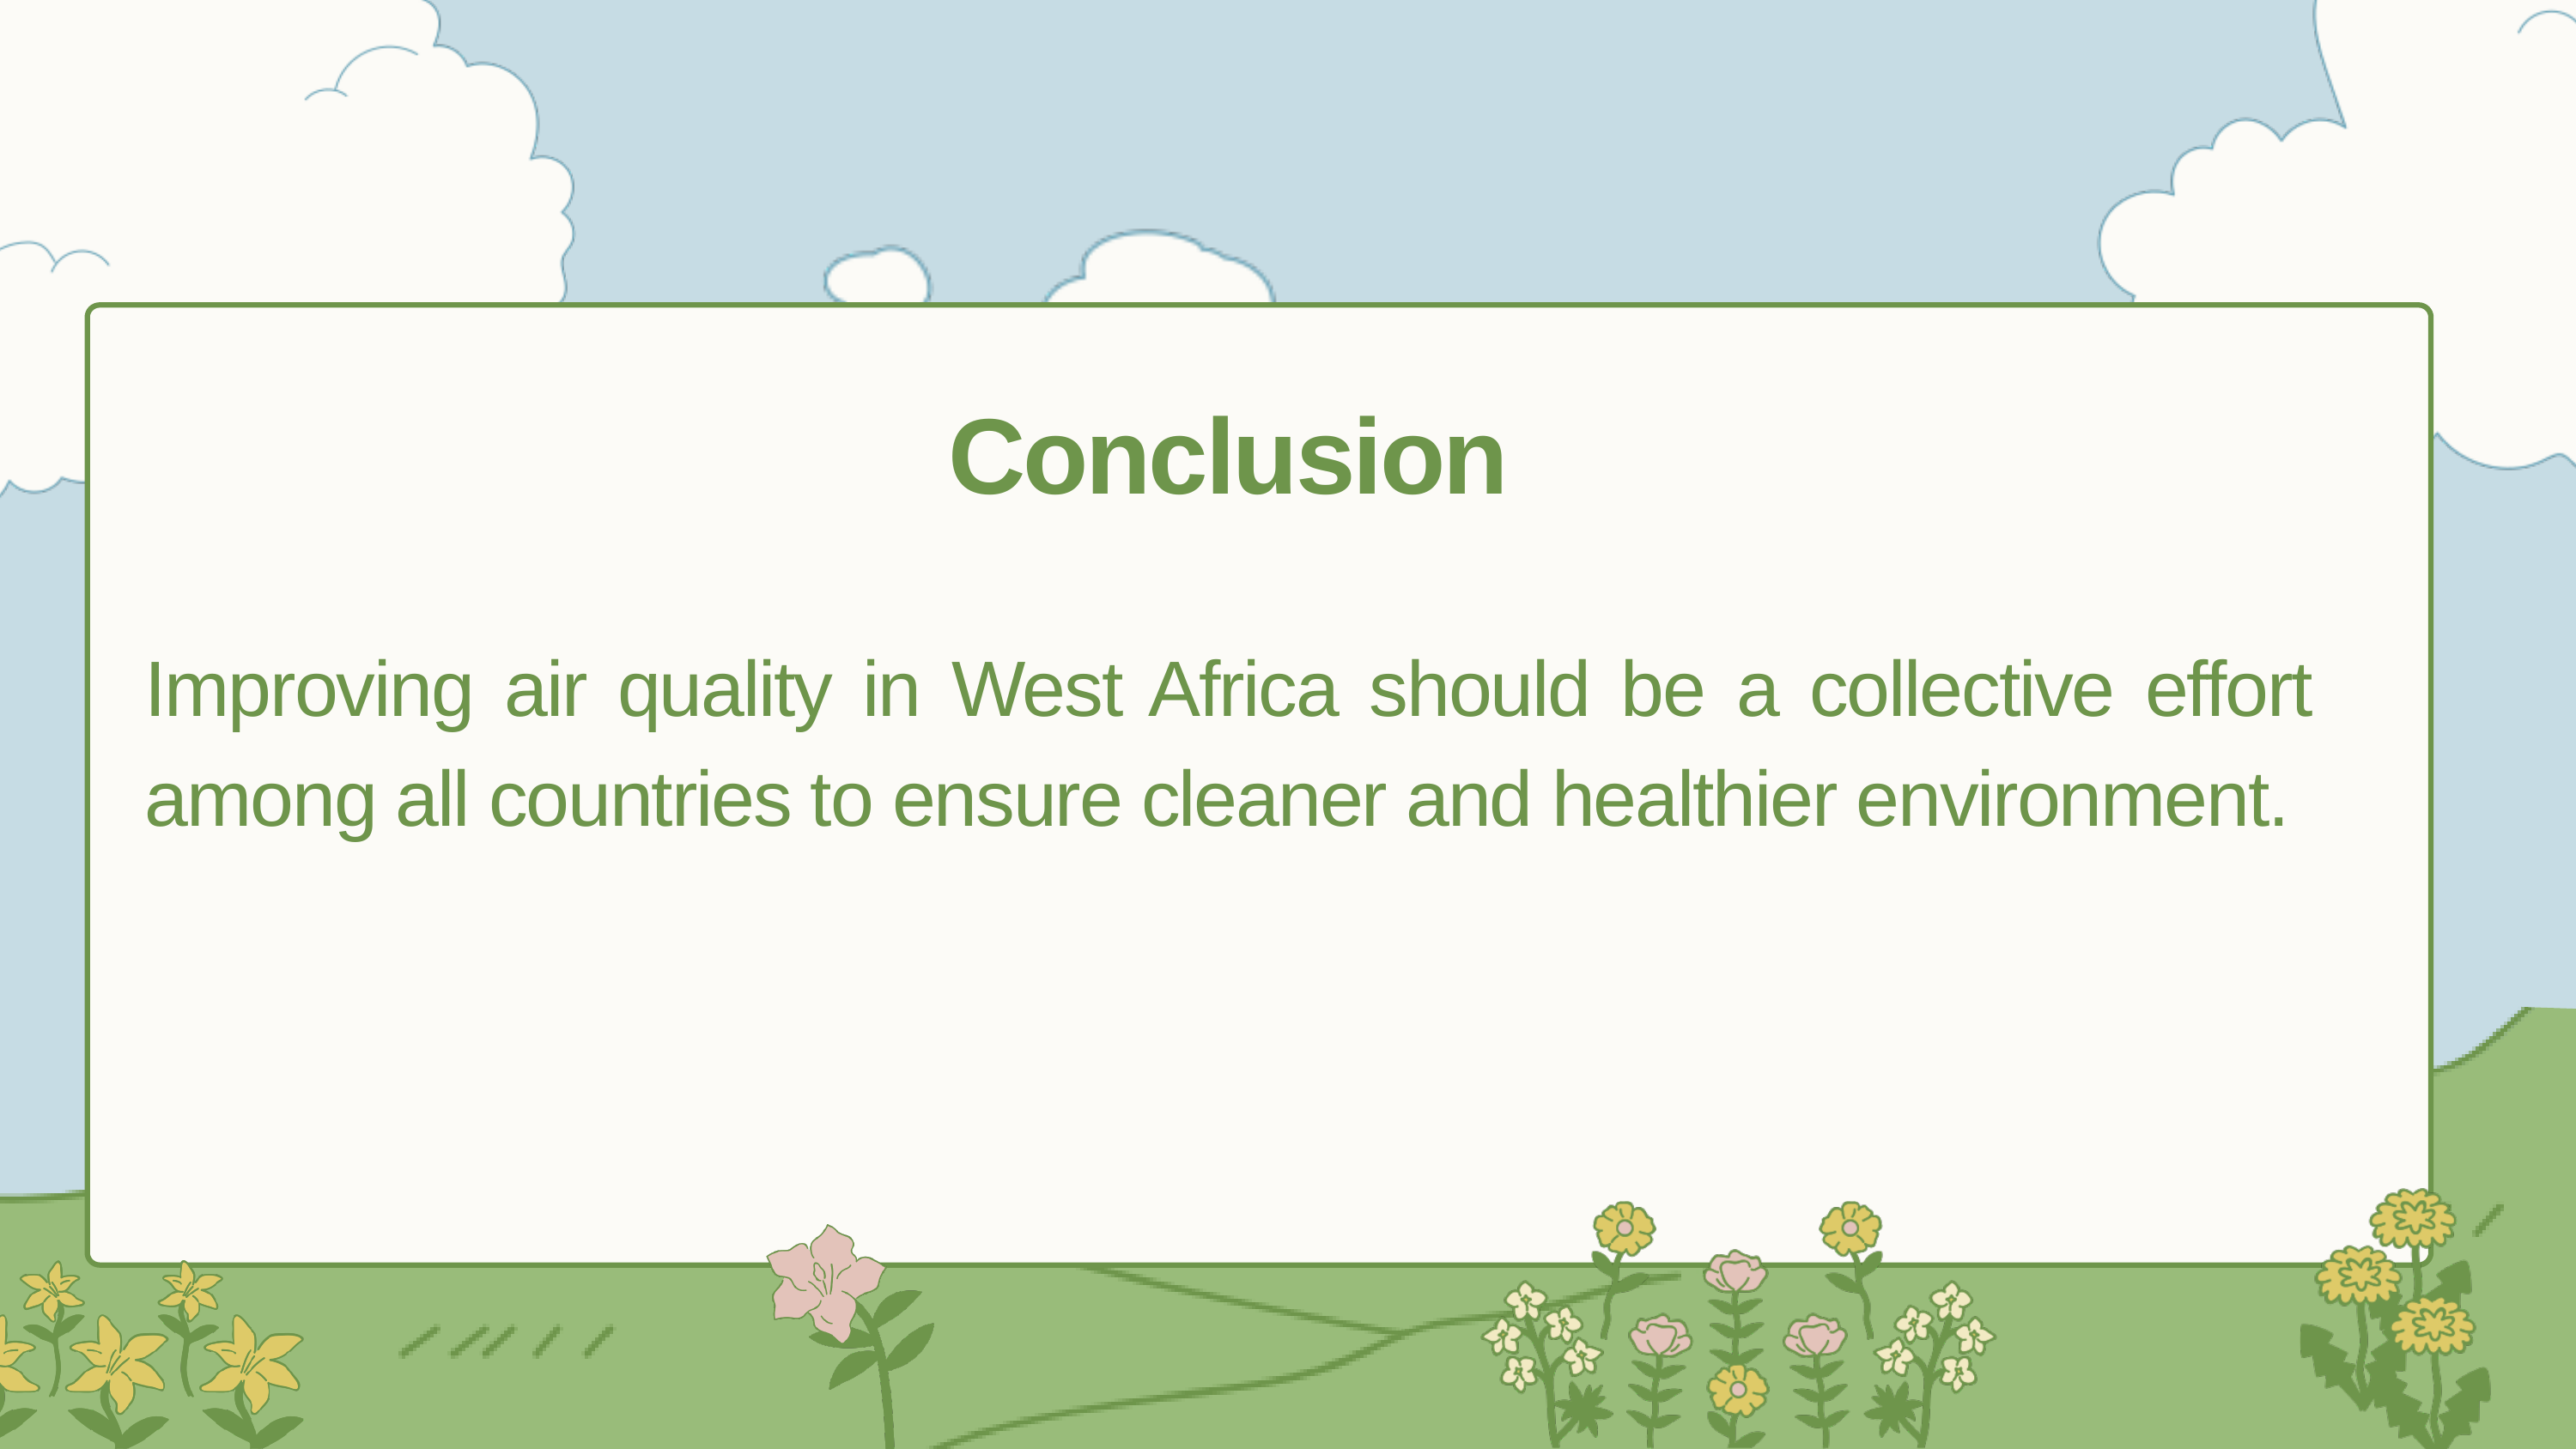

Conclusion
Improving air quality in West Africa should be a collective effort among all countries to ensure cleaner and healthier environment.

15